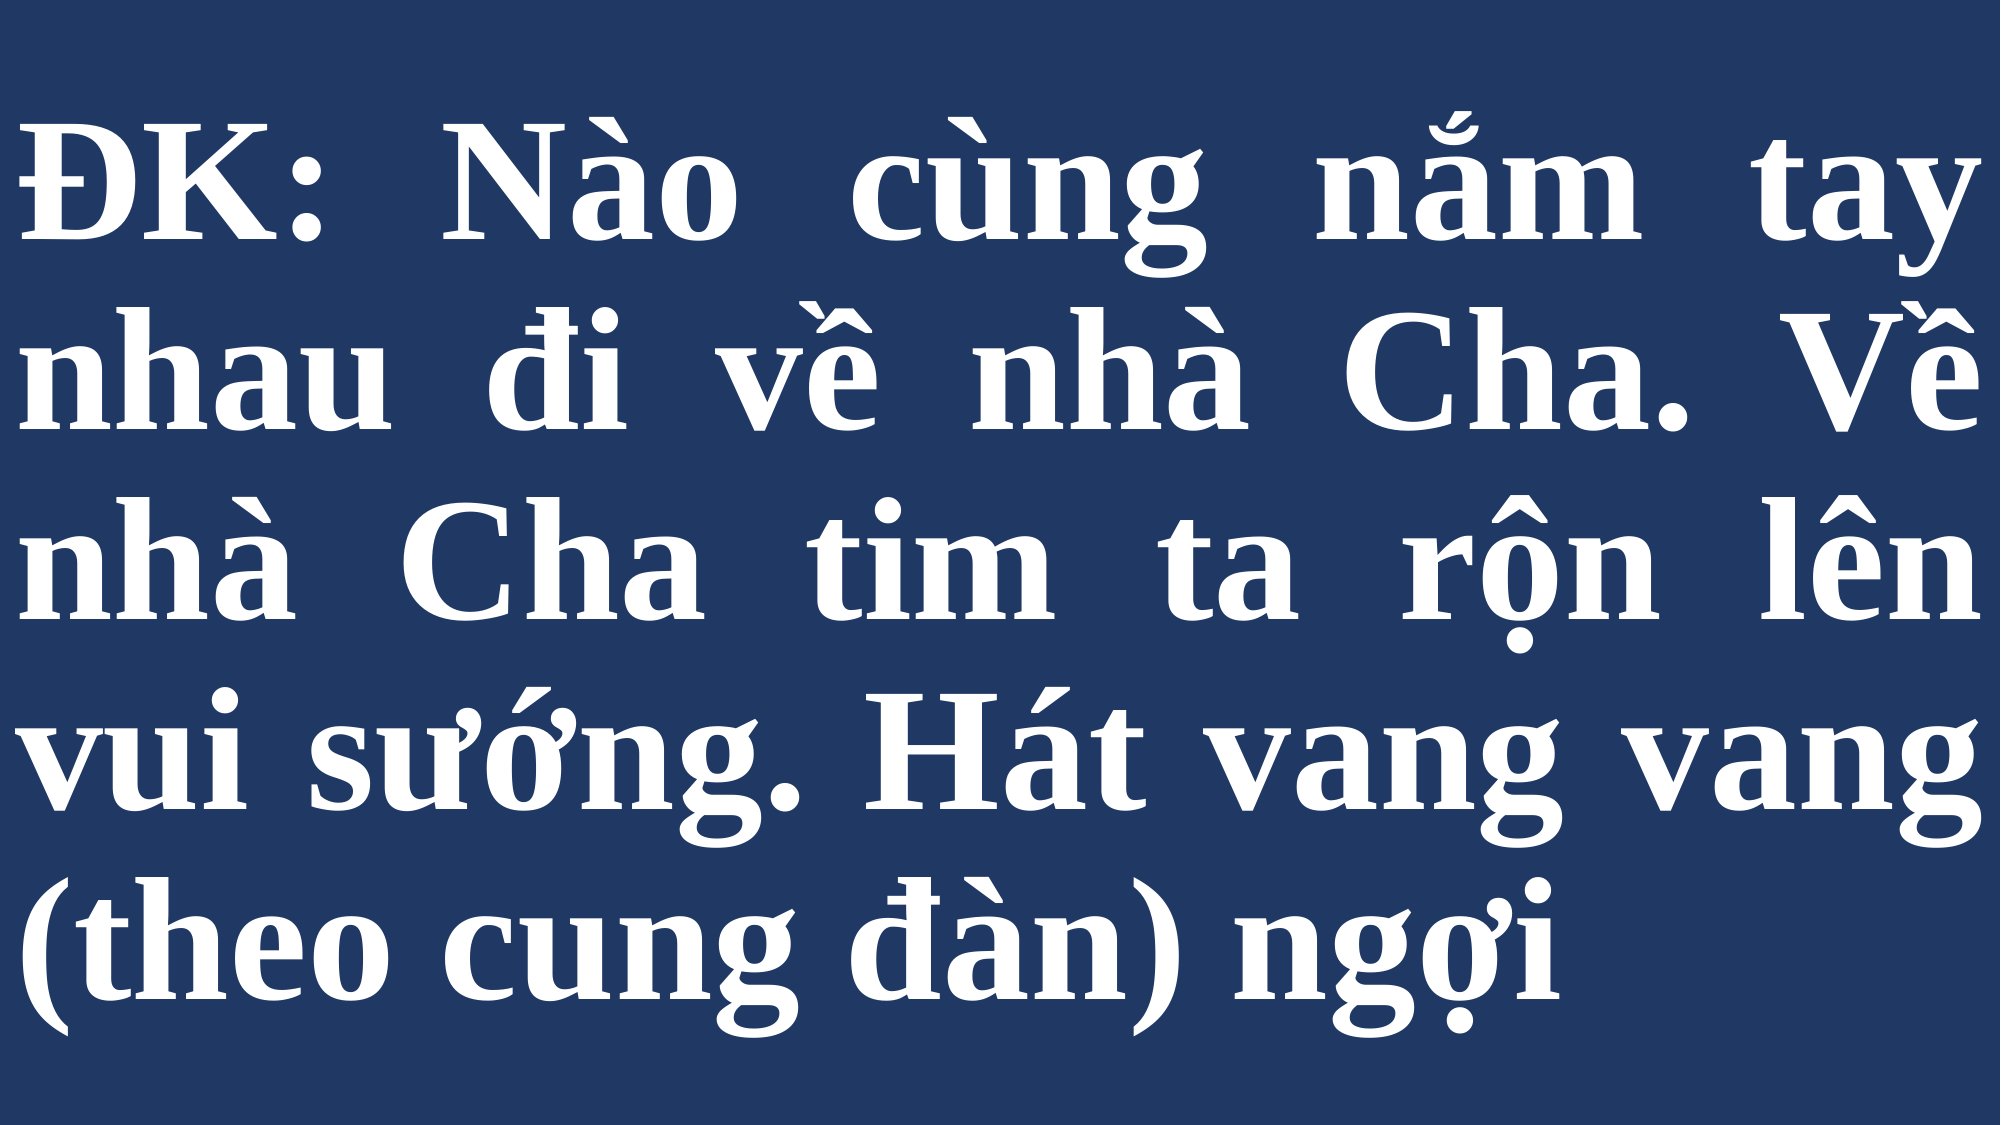

# ĐK: Nào cùng nắm tay nhau đi về nhà Cha. Về nhà Cha tim ta rộn lên vui sướng. Hát vang vang (theo cung đàn) ngợi